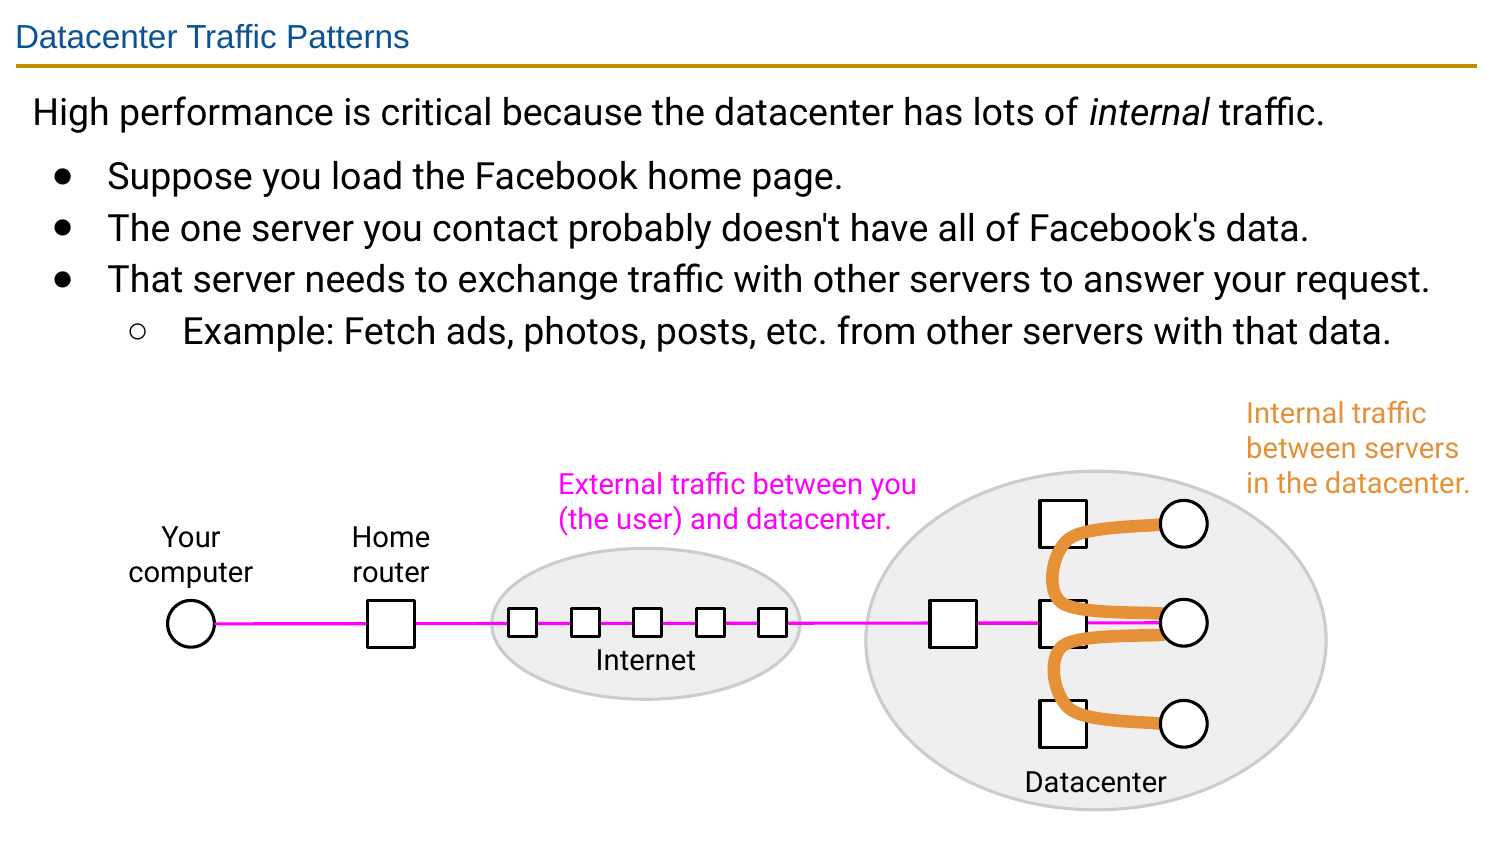

# Datacenter Traffic Patterns
High performance is critical because the datacenter has lots of internal traffic.
Suppose you load the Facebook home page.
The one server you contact probably doesn't have all of Facebook's data.
That server needs to exchange traffic with other servers to answer your request.
Example: Fetch ads, photos, posts, etc. from other servers with that data.
Internal traffic between servers in the datacenter.
External traffic between you (the user) and datacenter.

Datacenter

Your computer
Home router

Internet